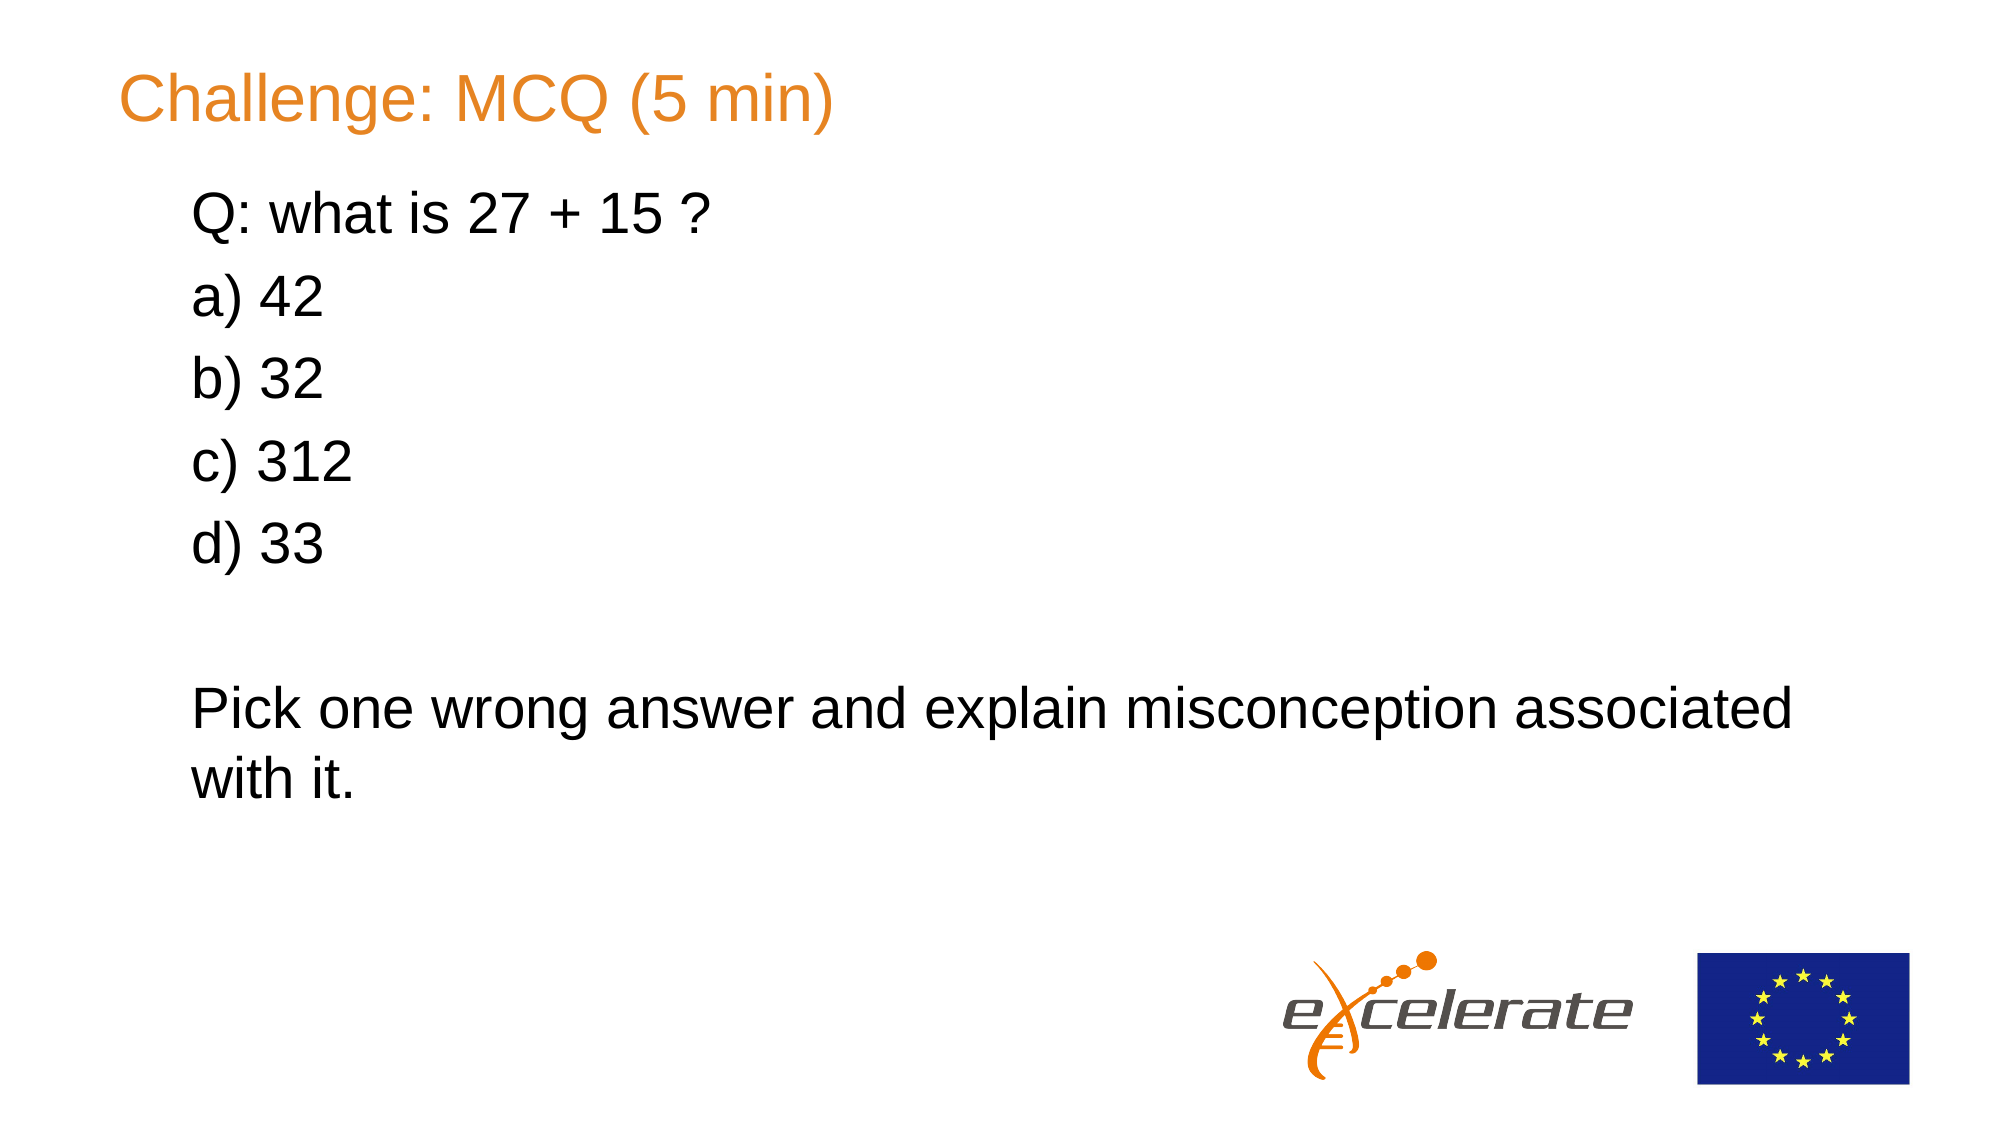

# Challenge: MCQ (5 min)
Q: what is 27 + 15 ?
a) 42
b) 32
c) 312
d) 33

Pick one wrong answer and explain misconception associated with it.